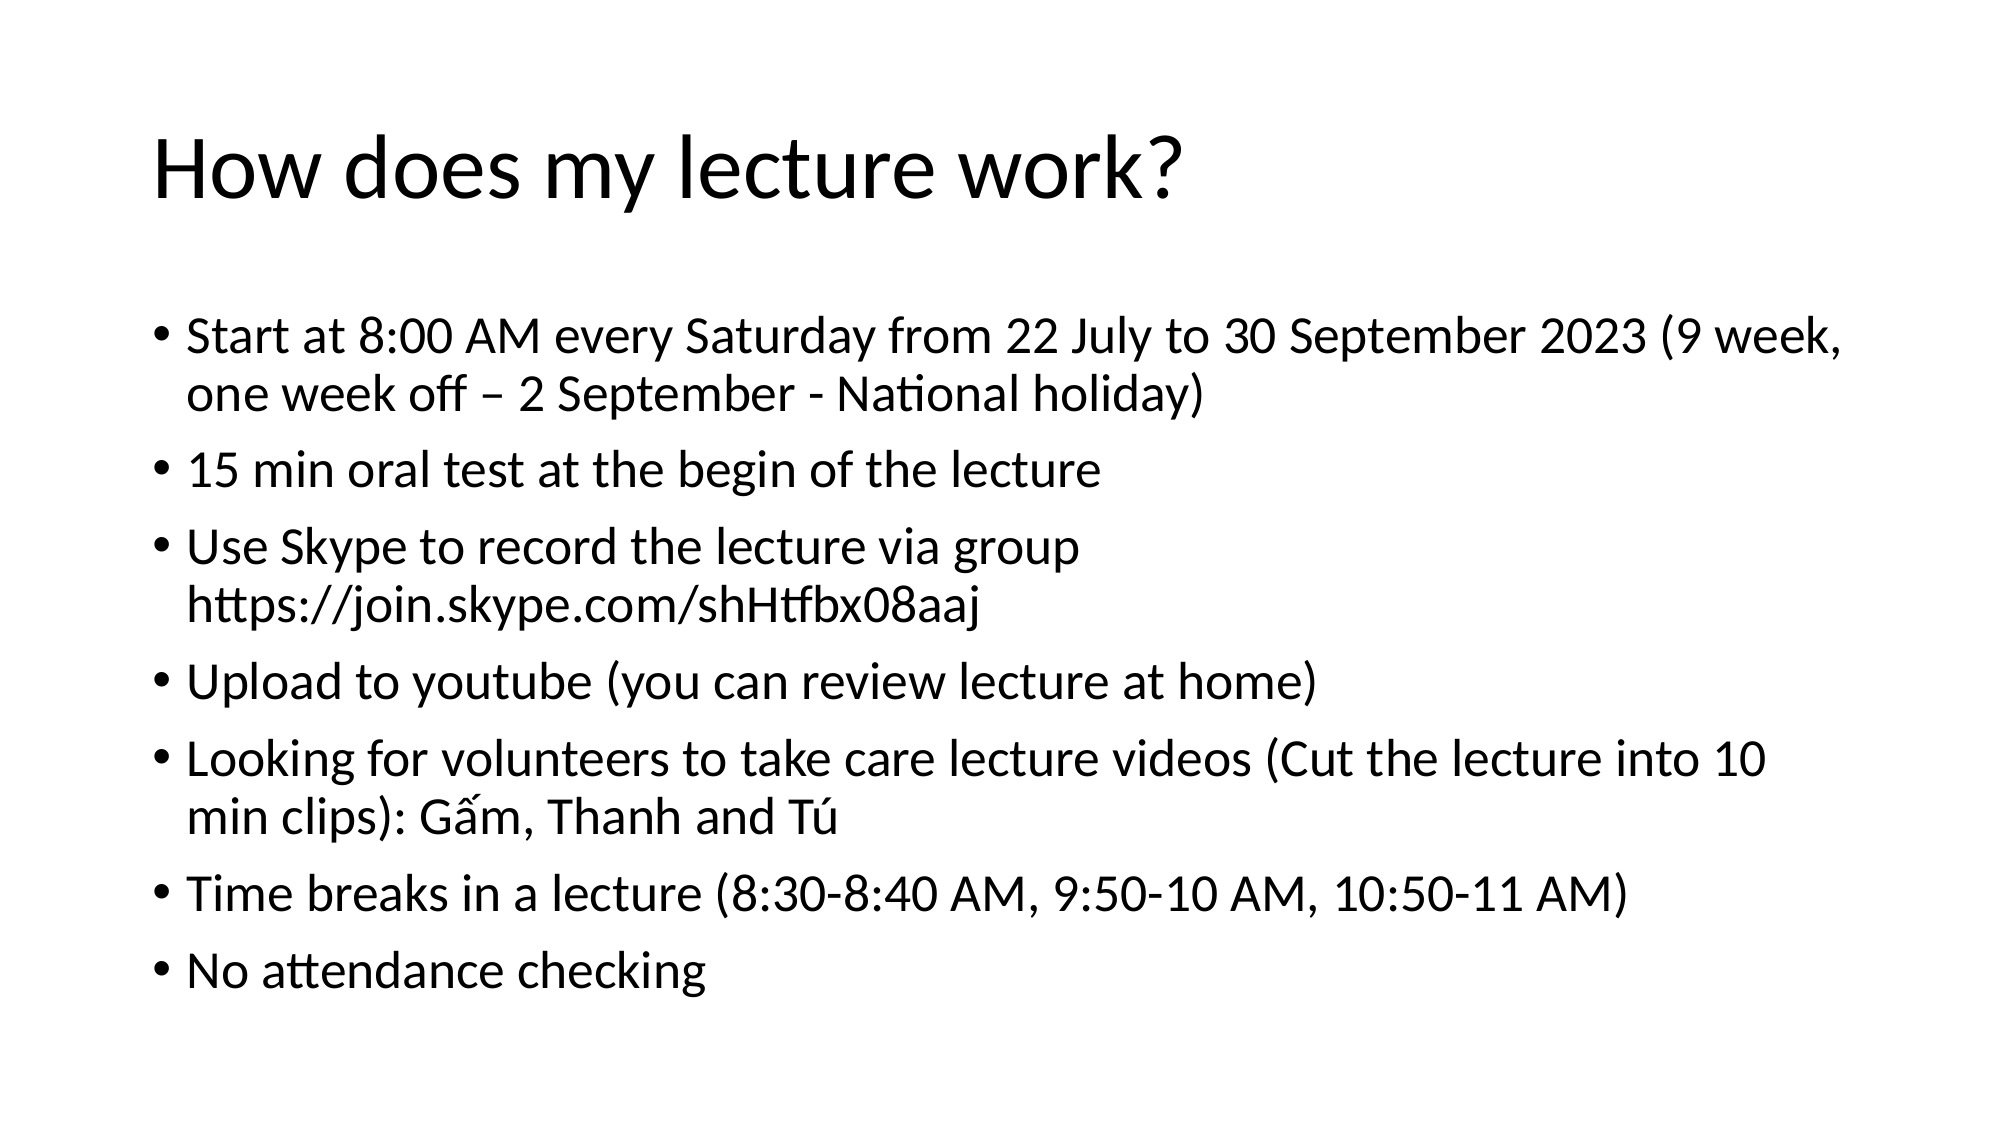

# How does my lecture work?
Start at 8:00 AM every Saturday from 22 July to 30 September 2023 (9 week, one week off – 2 September - National holiday)
15 min oral test at the begin of the lecture
Use Skype to record the lecture via group https://join.skype.com/shHtfbx08aaj
Upload to youtube (you can review lecture at home)
Looking for volunteers to take care lecture videos (Cut the lecture into 10 min clips): Gấm, Thanh and Tú
Time breaks in a lecture (8:30-8:40 AM, 9:50-10 AM, 10:50-11 AM)
No attendance checking